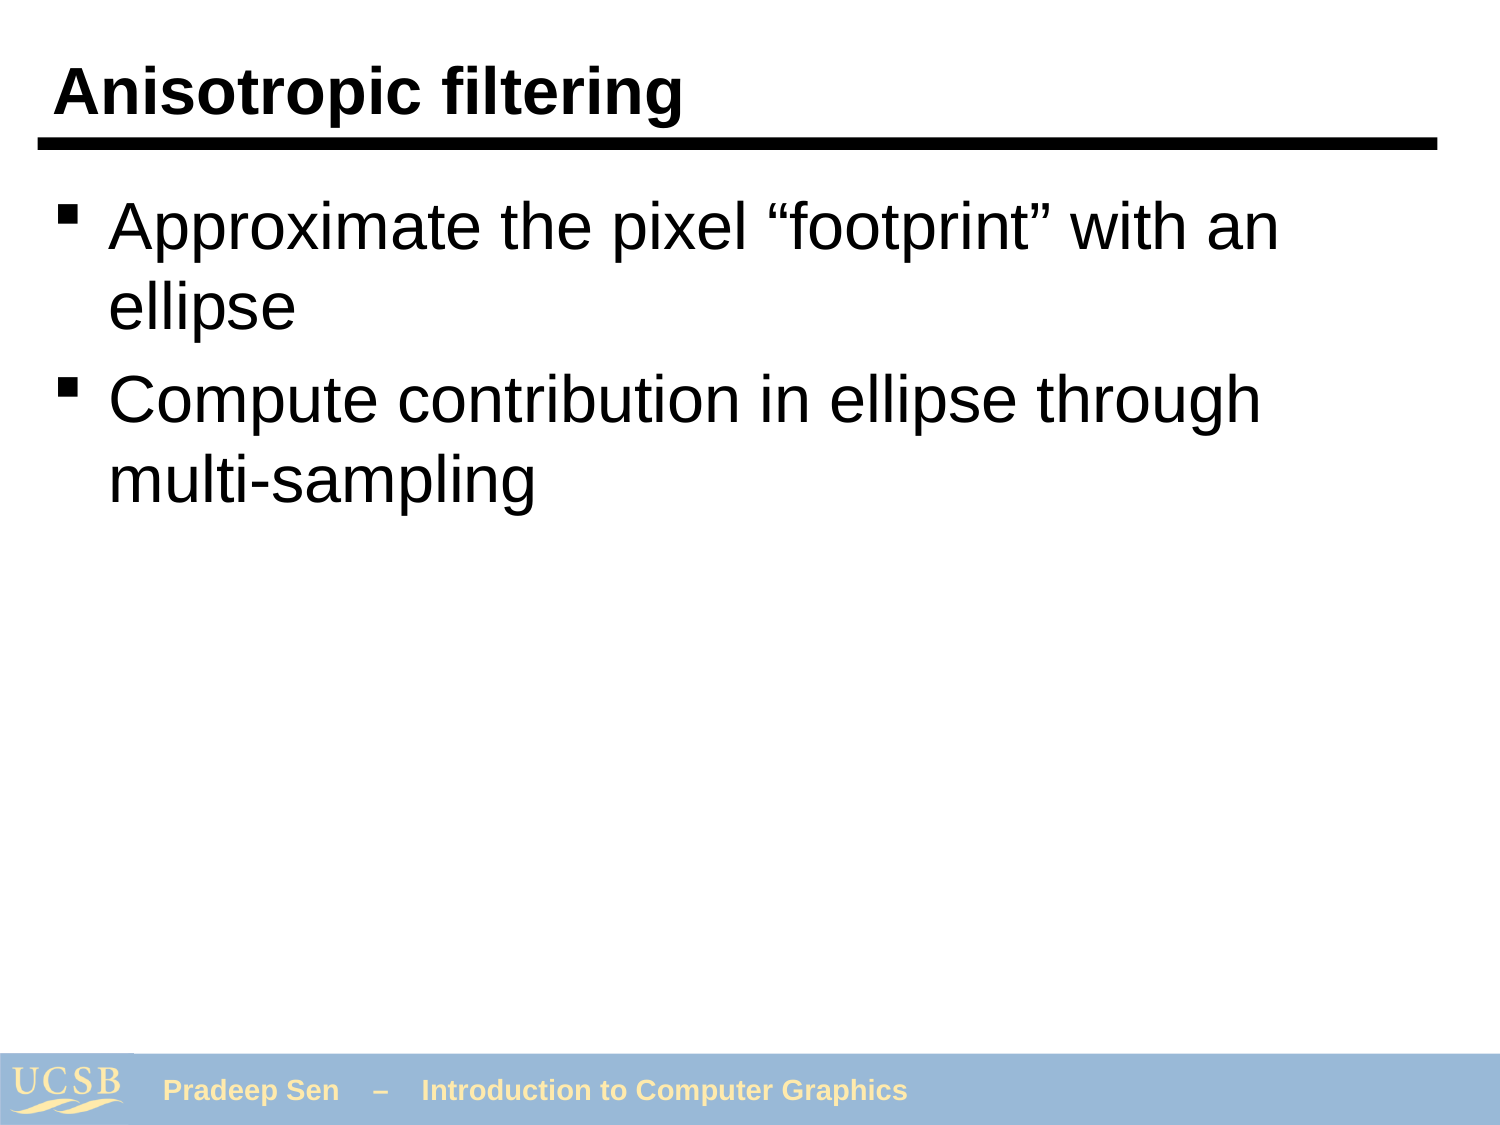

# Anisotropic filtering
Approximate the pixel “footprint” with an ellipse
Compute contribution in ellipse through multi-sampling